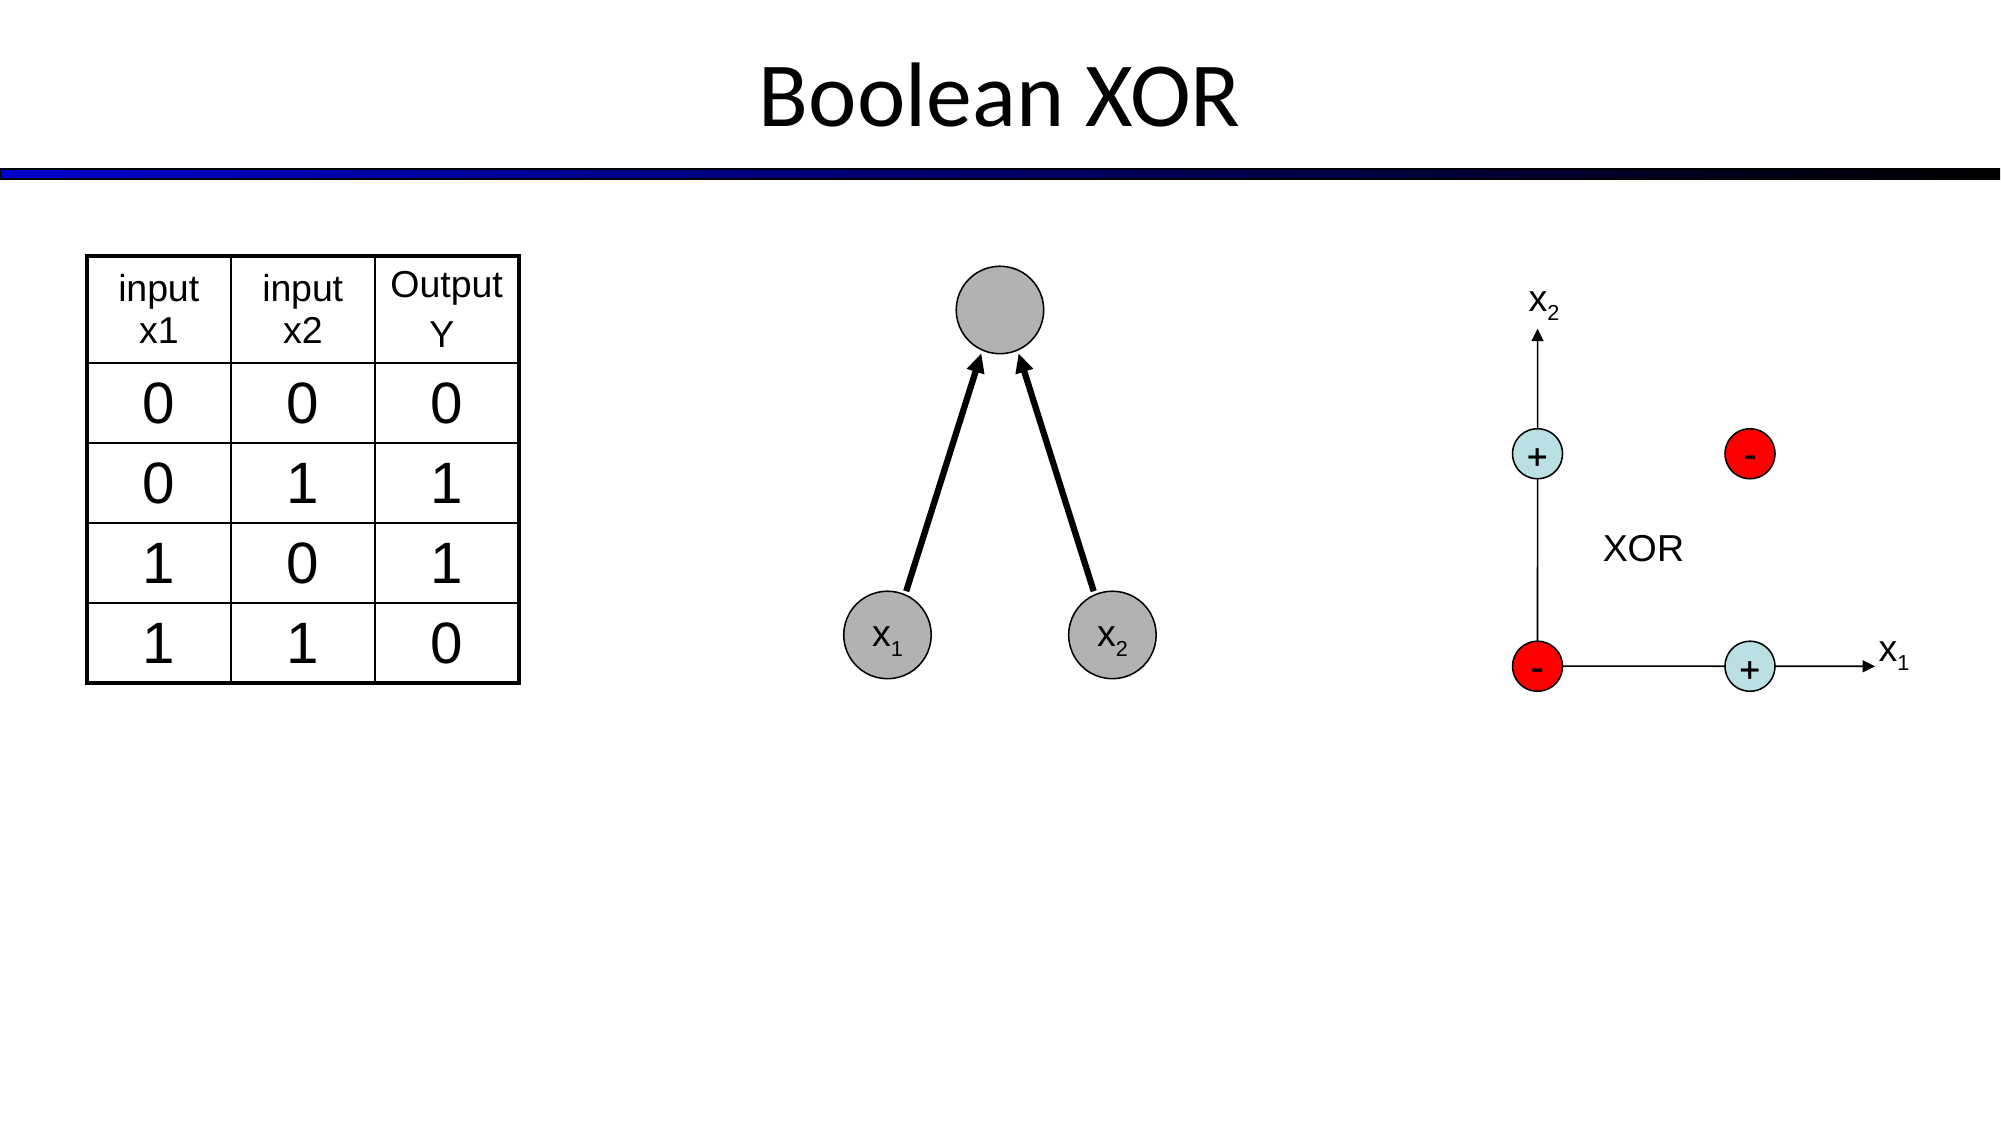

# Boolean XOR
| input x1 | input x2 | Output Y |
| --- | --- | --- |
| 0 | 0 | 0 |
| 0 | 1 | 1 |
| 1 | 0 | 1 |
| 1 | 1 | 0 |

x1
x2
x2

+
−

XOR
x1
−
+